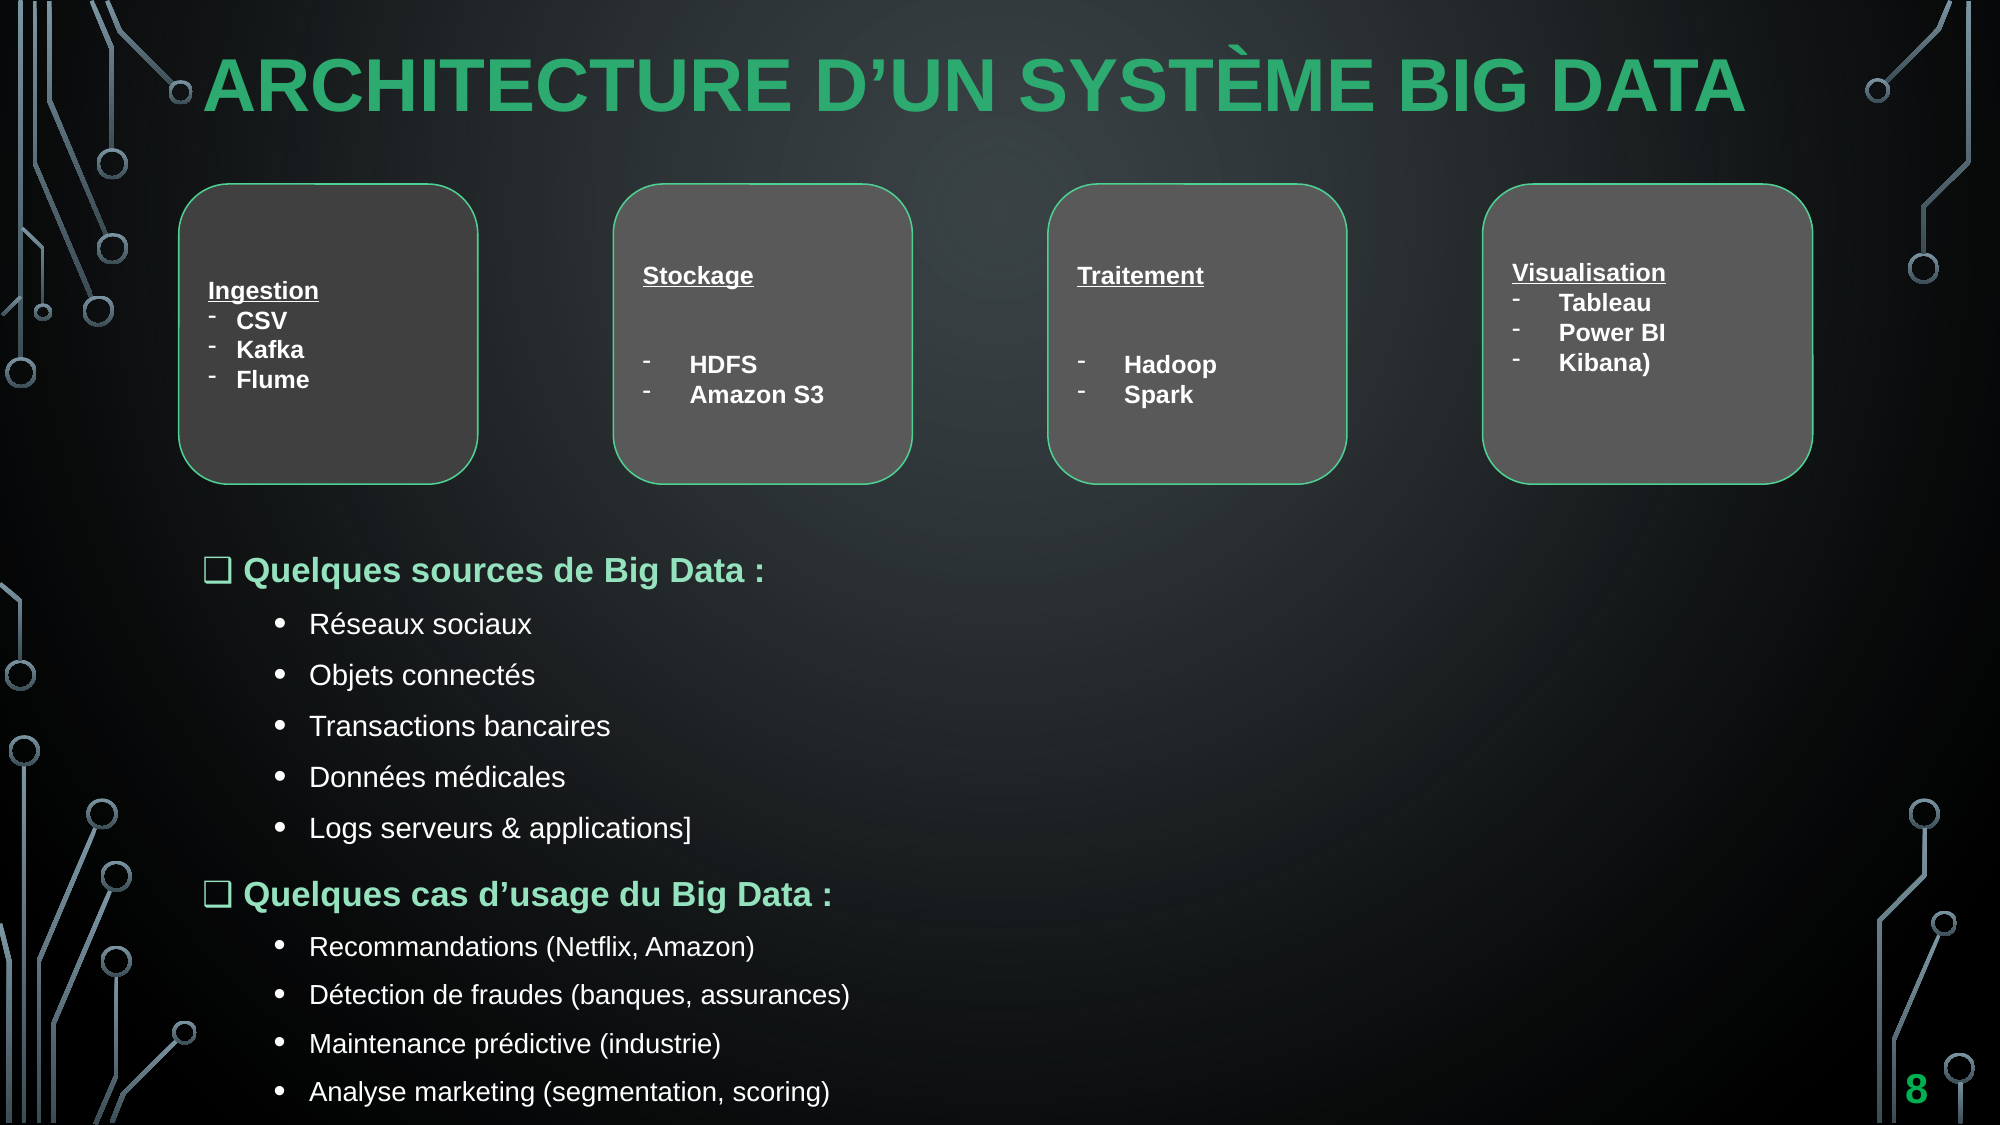

# Architecture d’un système Big Data

❑ Quelques sources de Big Data :
Réseaux sociaux
Objets connectés
Transactions bancaires
Données médicales
Logs serveurs & applications]
❑ Quelques cas d’usage du Big Data :
Recommandations (Netflix, Amazon)
Détection de fraudes (banques, assurances)
Maintenance prédictive (industrie)
Analyse marketing (segmentation, scoring)

Ingestion
CSV
Kafka
Flume
Stockage

HDFS
Amazon S3
Traitement

Hadoop
Spark
Visualisation
Tableau
Power BI
Kibana)

8